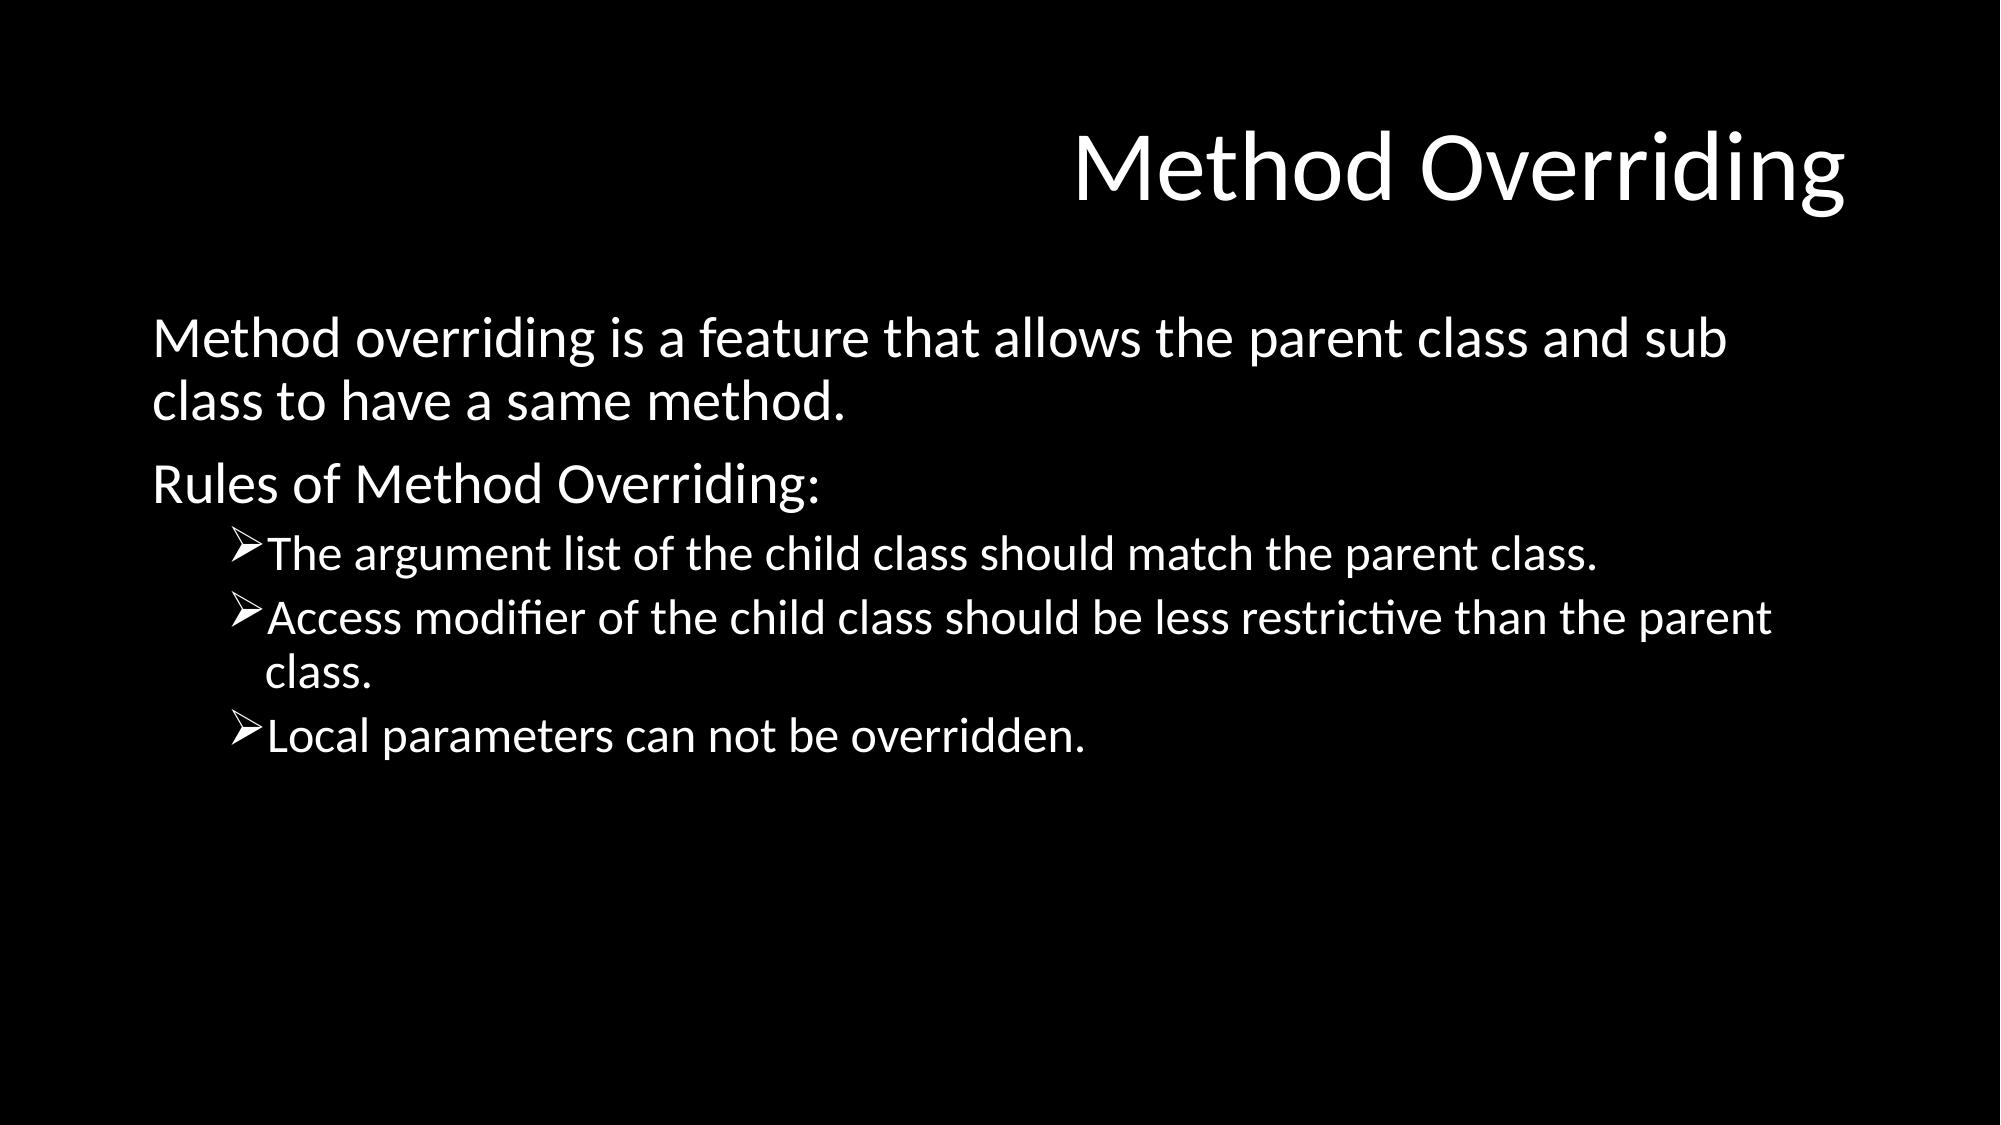

# Method Overriding
Method overriding is a feature that allows the parent class and sub class to have a same method.
Rules of Method Overriding:
The argument list of the child class should match the parent class.
Access modifier of the child class should be less restrictive than the parent class.
Local parameters can not be overridden.